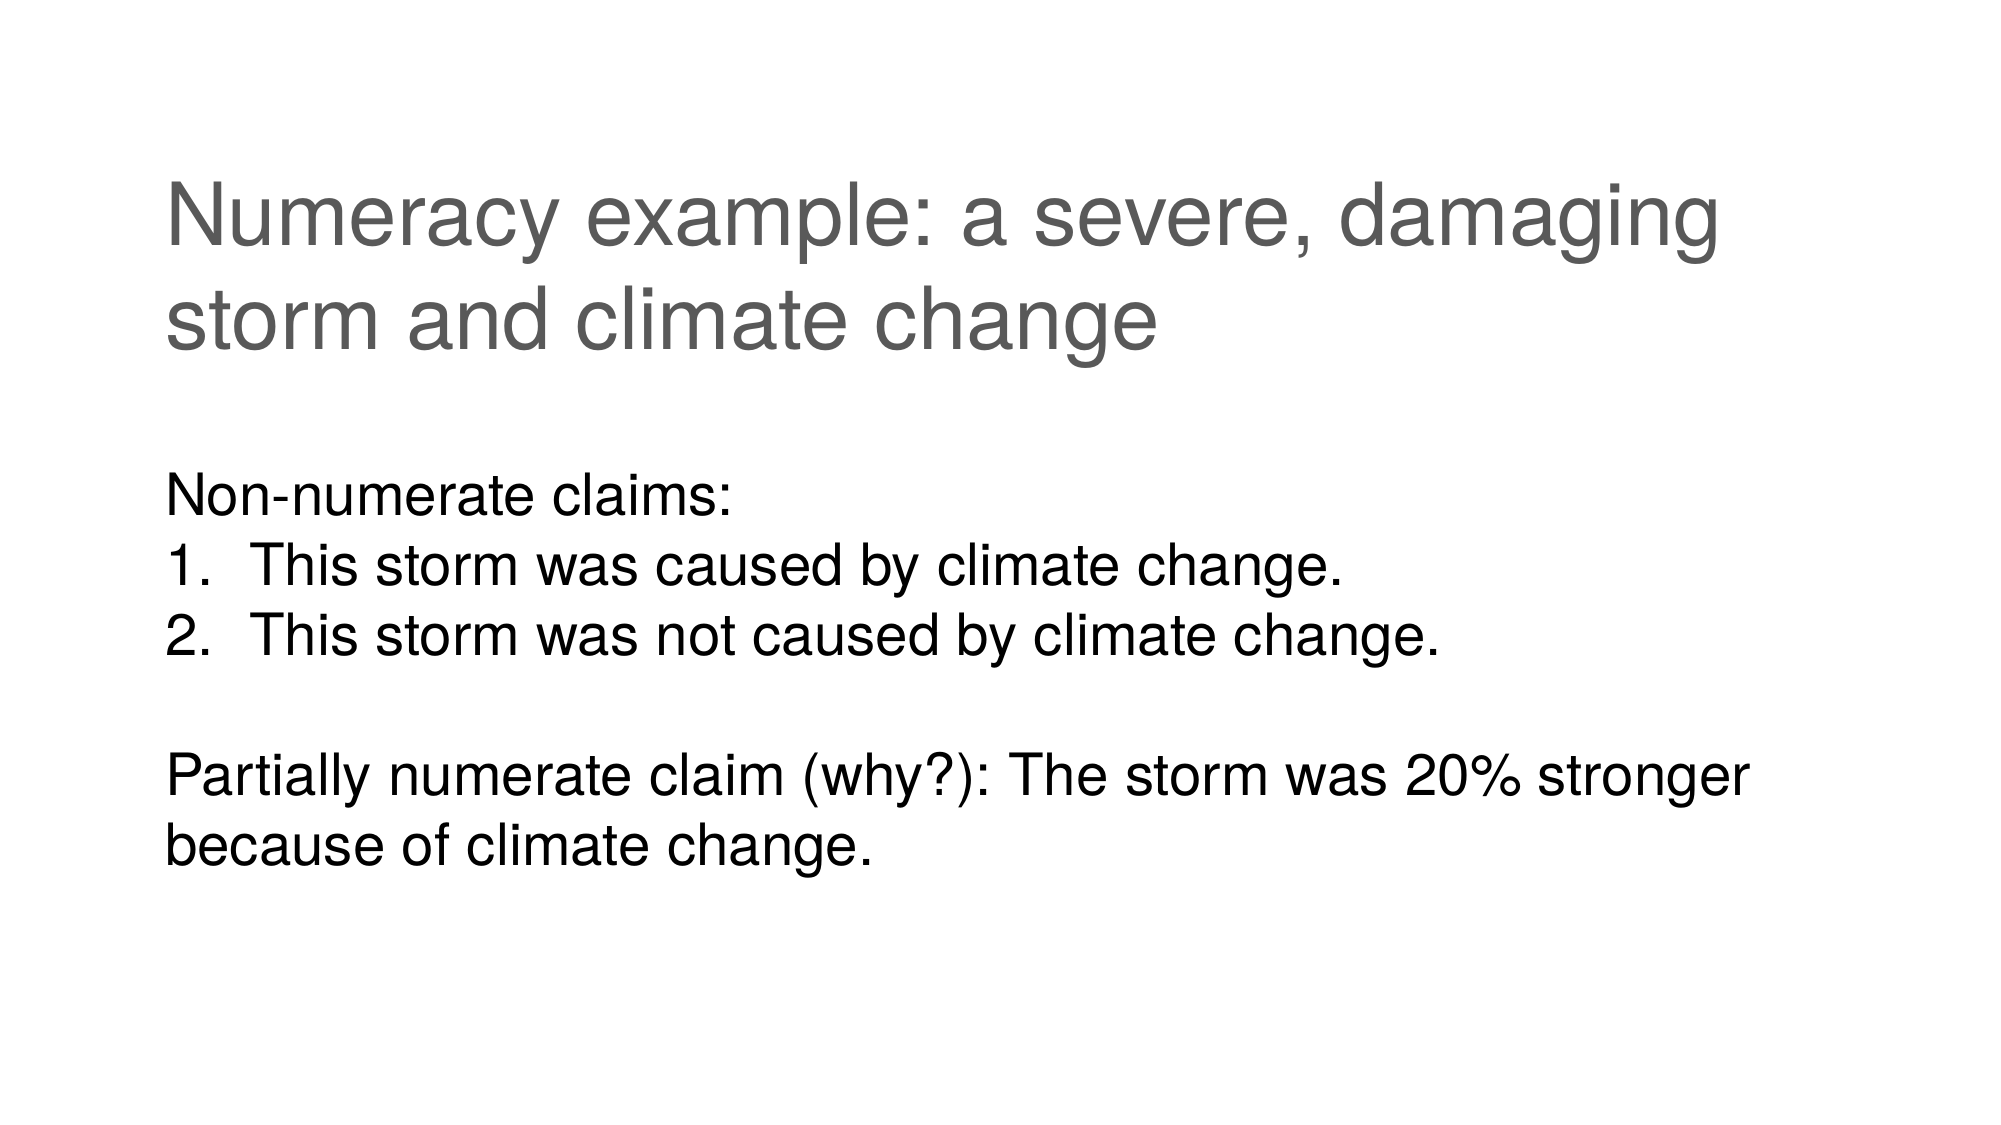

# Numeracy example: a severe, damaging storm and climate change
Non-numerate claims:
This storm was caused by climate change.
This storm was not caused by climate change.

Partially numerate claim (why?): The storm was 20% stronger because of climate change.